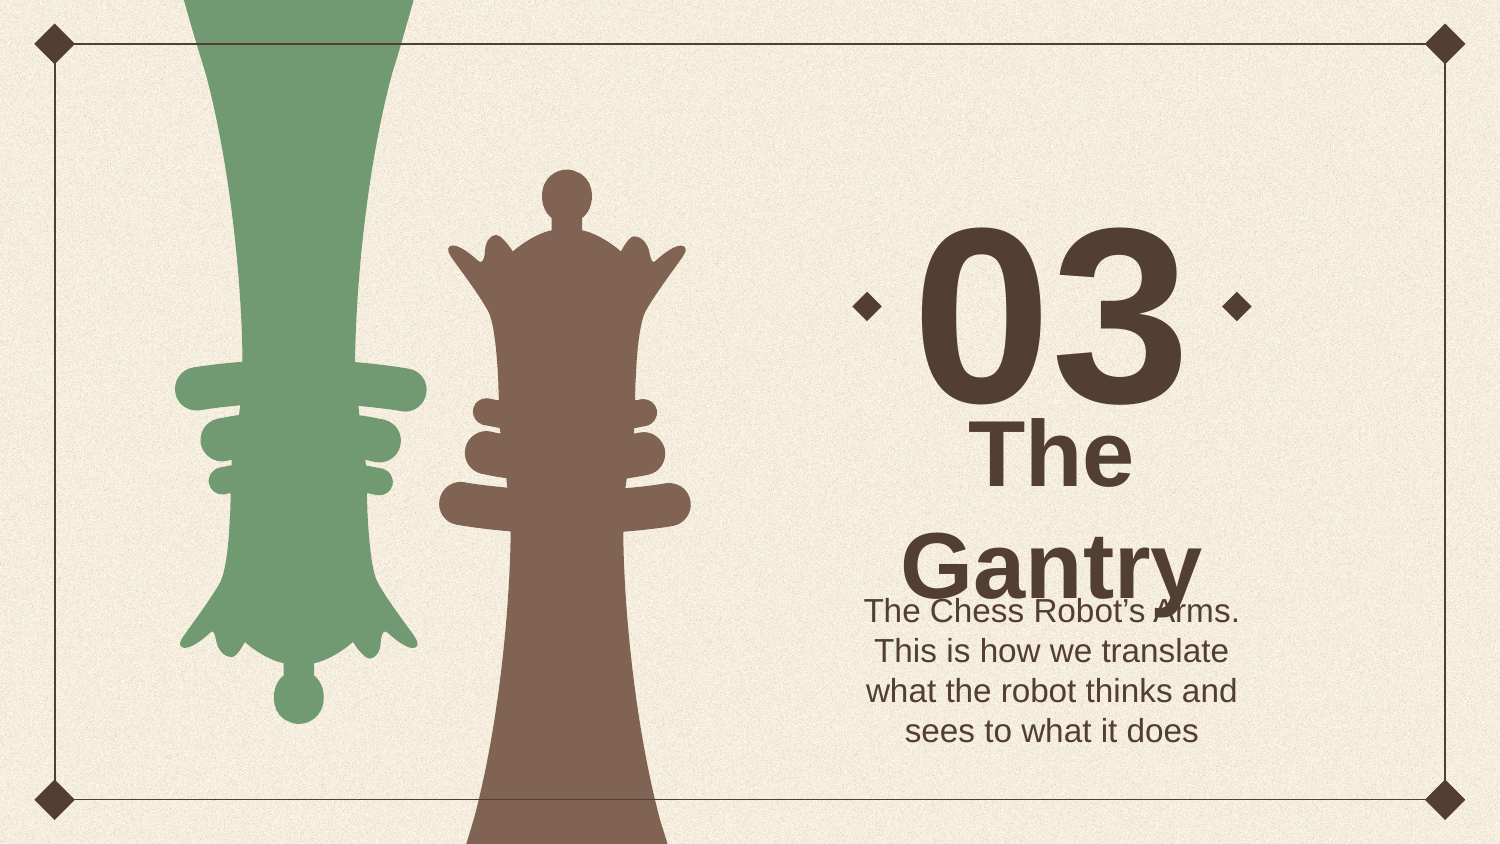

03

# The Gantry
The Chess Robot’s Arms. This is how we translate what the robot thinks and sees to what it does